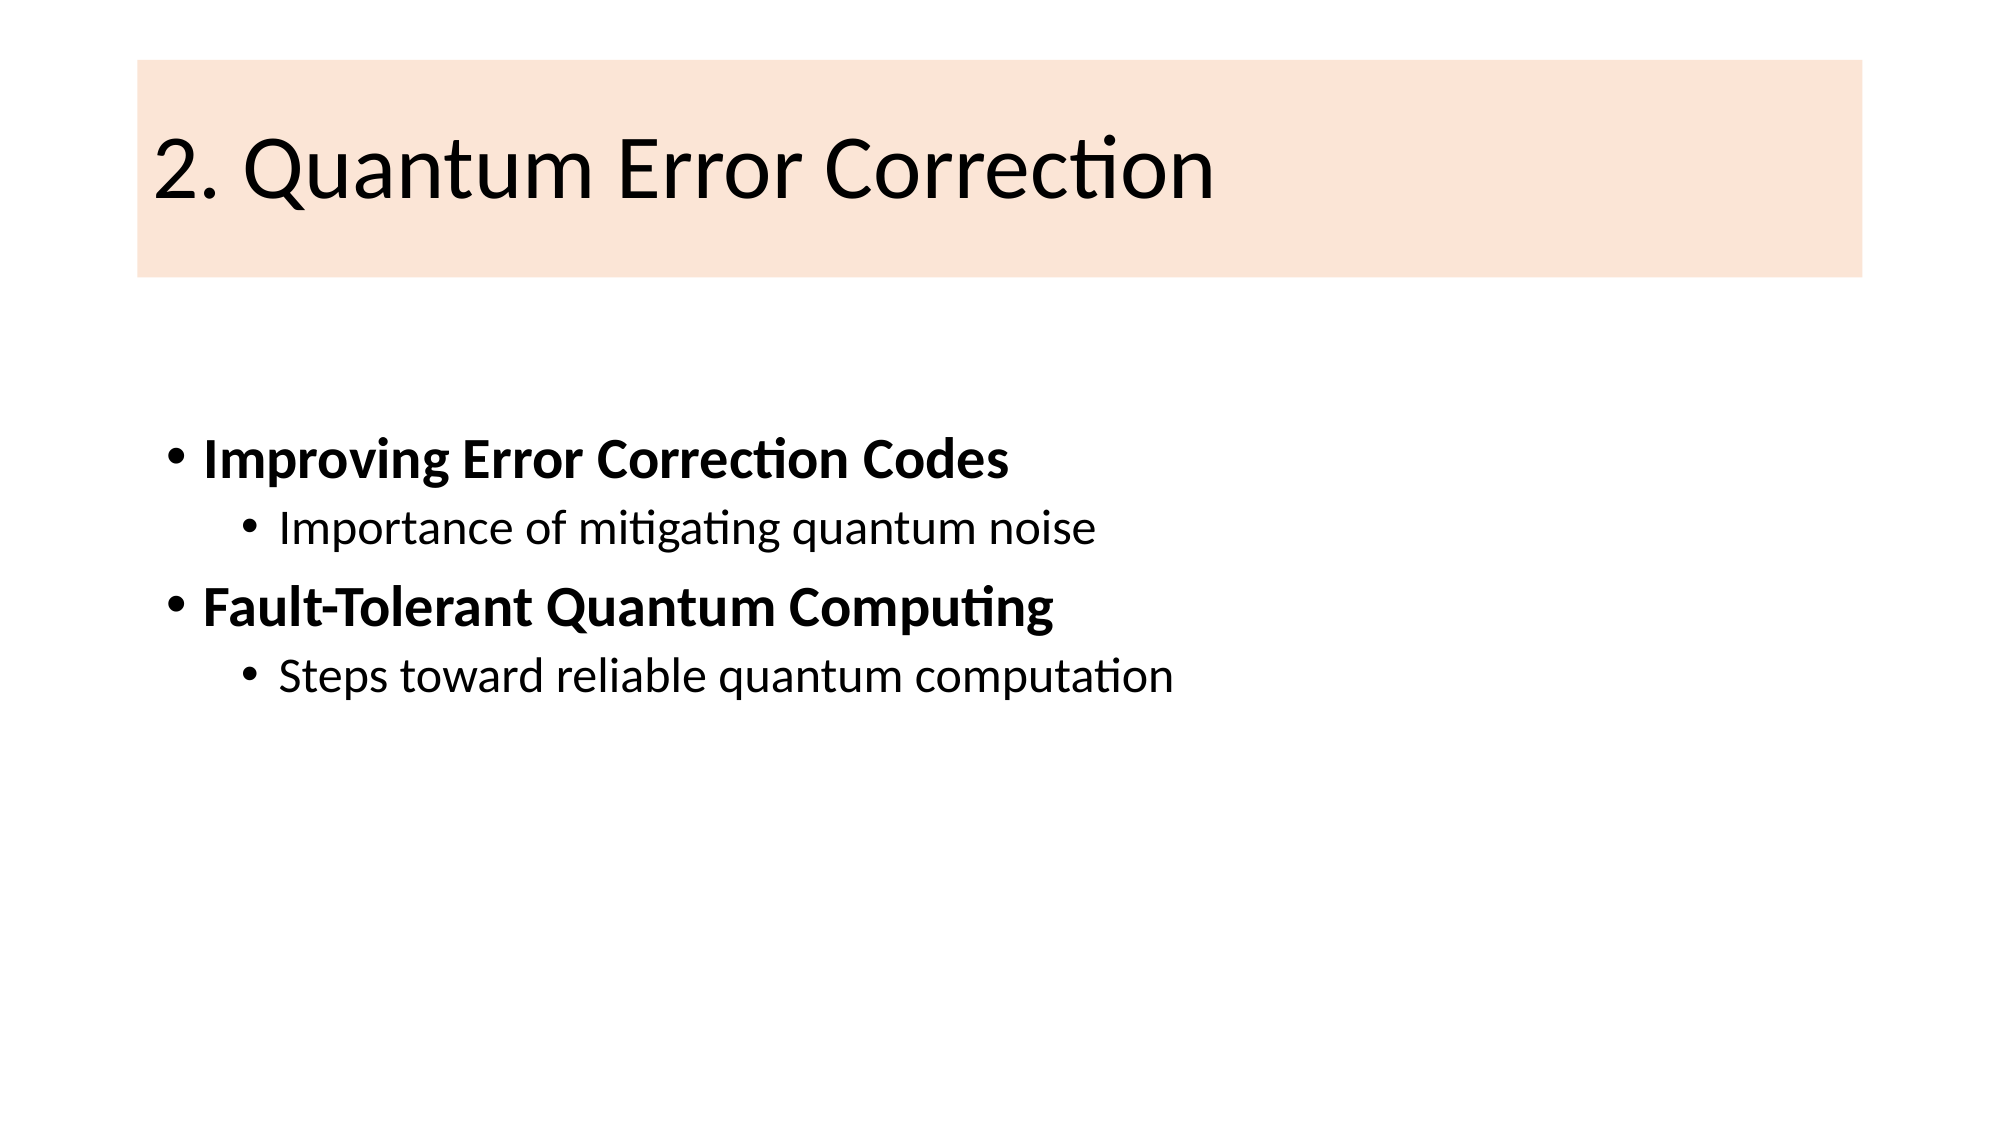

# 2. Quantum Error Correction
Improving Error Correction Codes
Importance of mitigating quantum noise
Fault-Tolerant Quantum Computing
Steps toward reliable quantum computation